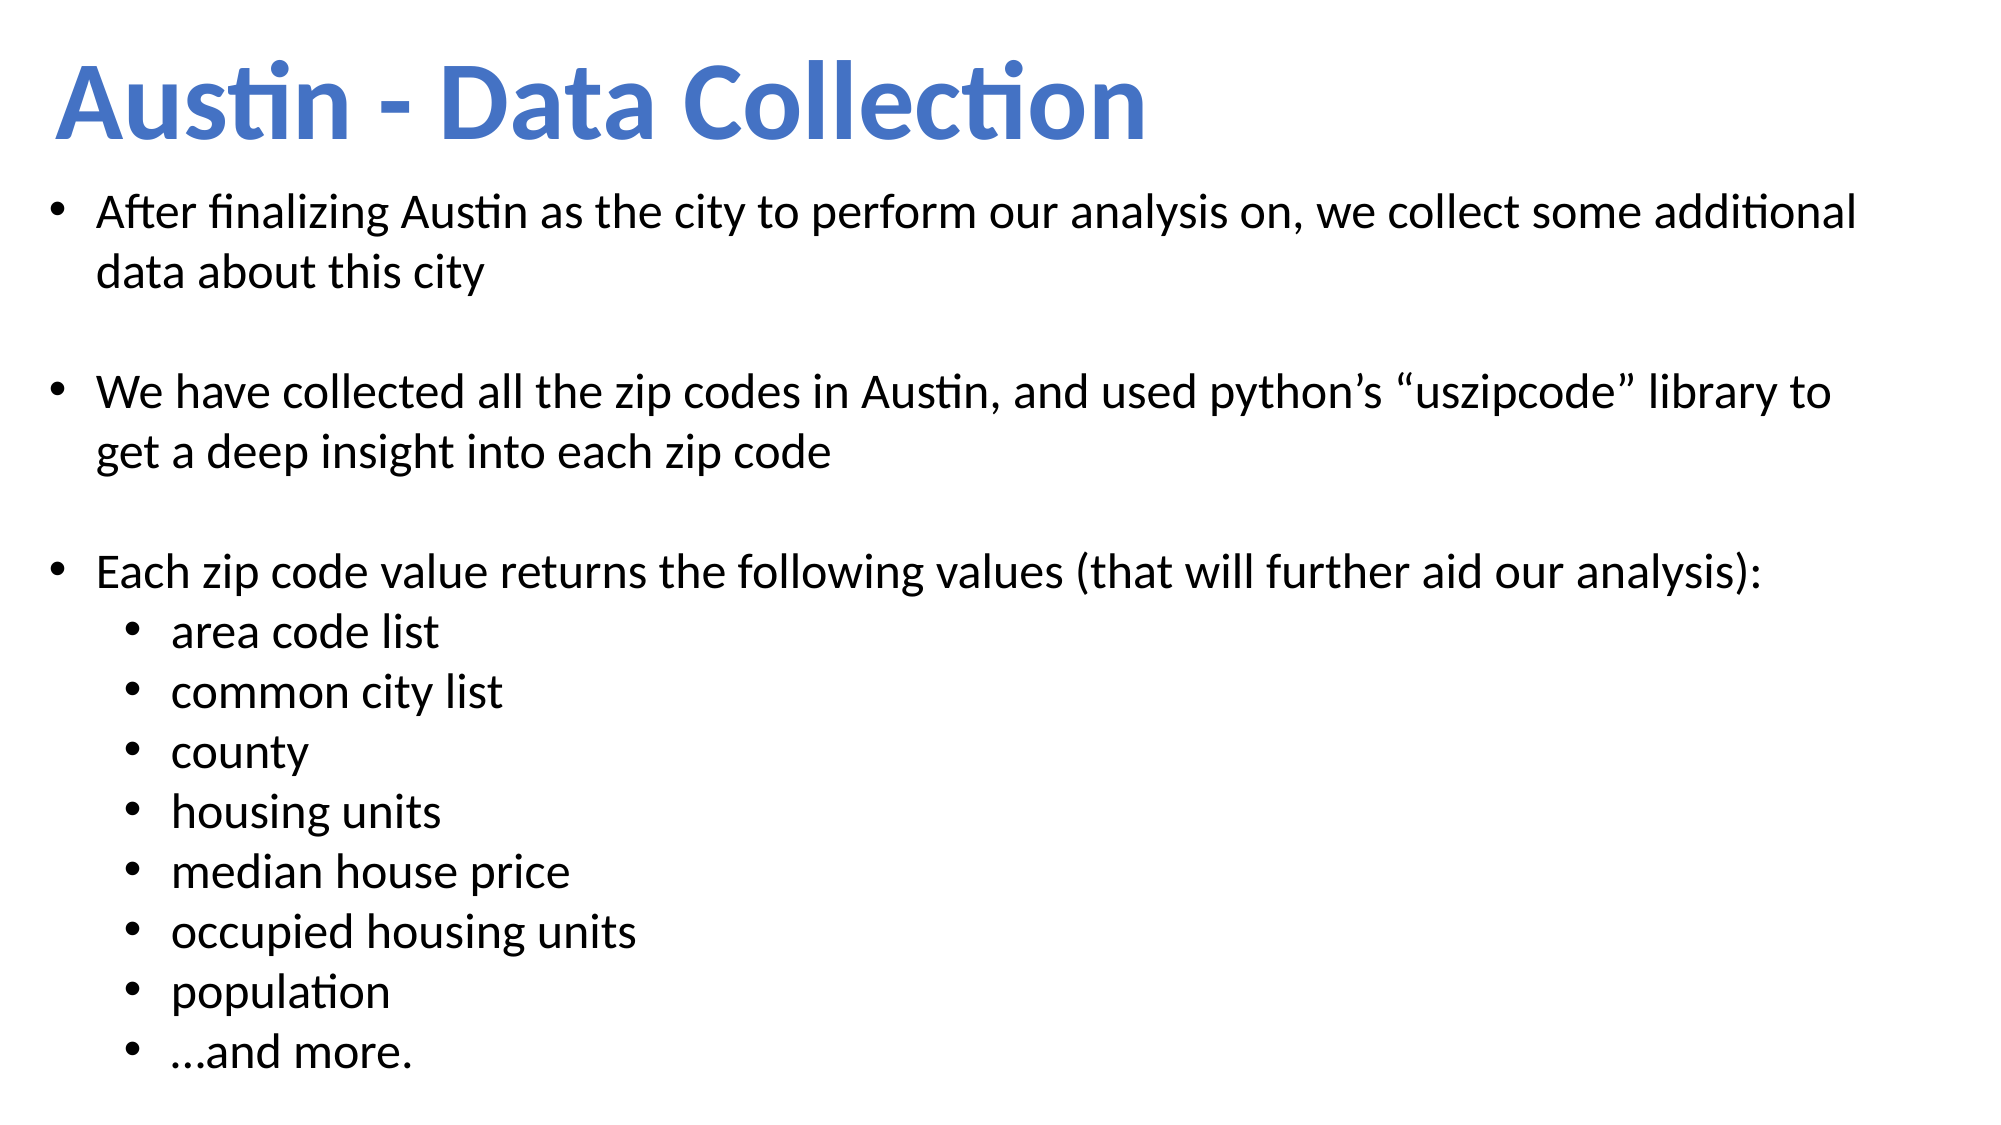

Austin - Data Collection
After finalizing Austin as the city to perform our analysis on, we collect some additional data about this city

We have collected all the zip codes in Austin, and used python’s “uszipcode” library to get a deep insight into each zip code

Each zip code value returns the following values (that will further aid our analysis):
area code list
common city list
county
housing units
median house price
occupied housing units
population
…and more.